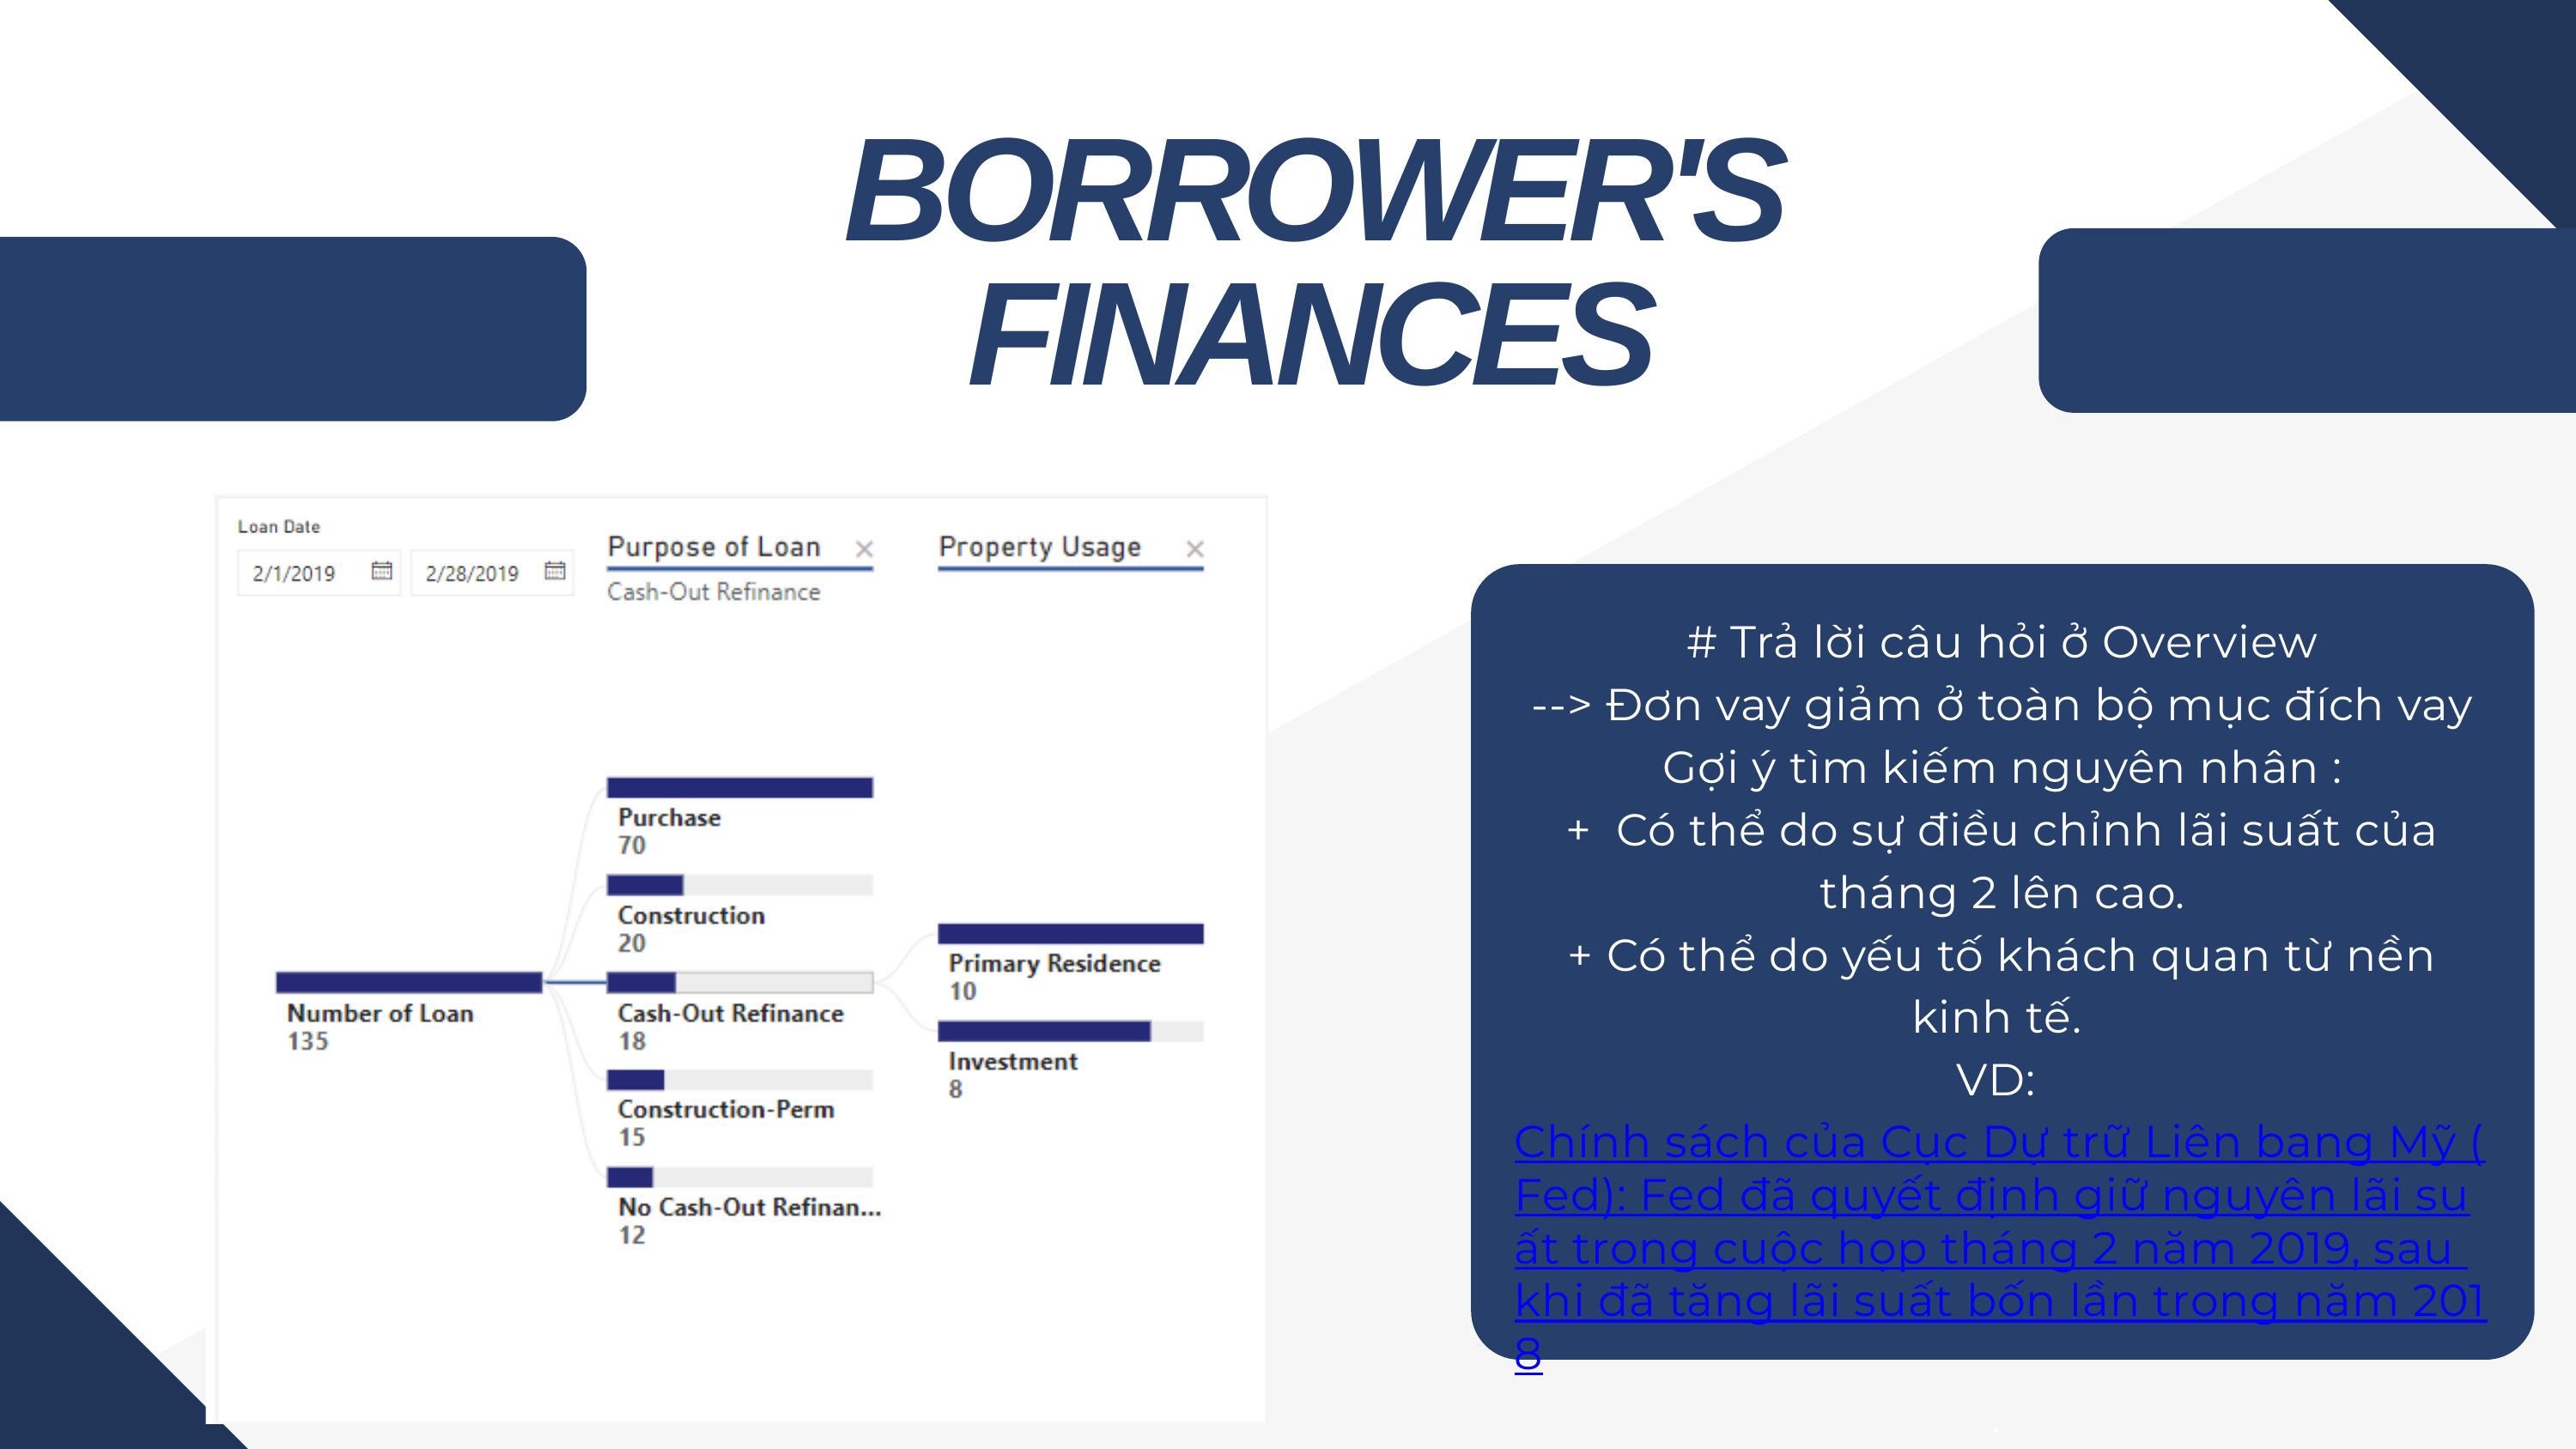

BORROWER'S FINANCES

# Trả lời câu hỏi ở Overview
--> Đơn vay giảm ở toàn bộ mục đích vay
Gợi ý tìm kiếm nguyên nhân :
+  Có thể do sự điều chỉnh lãi suất của tháng 2 lên cao.
+ Có thể do yếu tố khách quan từ nền kinh tế.
VD: Chính sách của Cục Dự trữ Liên bang Mỹ (Fed): Fed đã quyết định giữ nguyên lãi suất trong cuộc họp tháng 2 năm 2019, sau khi đã tăng lãi suất bốn lần trong năm 2018.